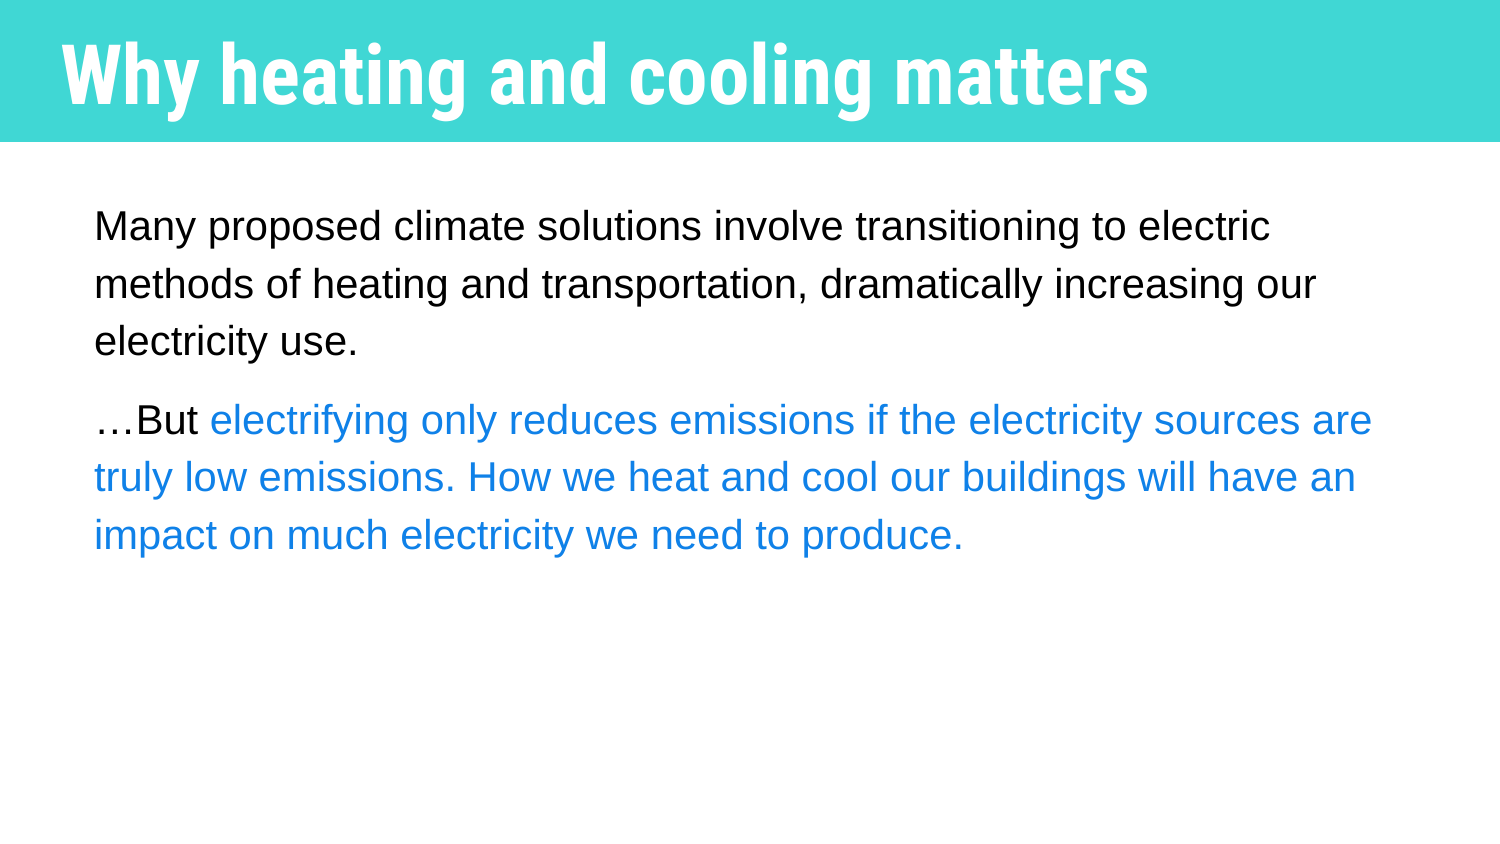

# Why heating and cooling matters
Many proposed climate solutions involve transitioning to electric methods of heating and transportation, dramatically increasing our electricity use.
…But electrifying only reduces emissions if the electricity sources are truly low emissions. How we heat and cool our buildings will have an impact on much electricity we need to produce.